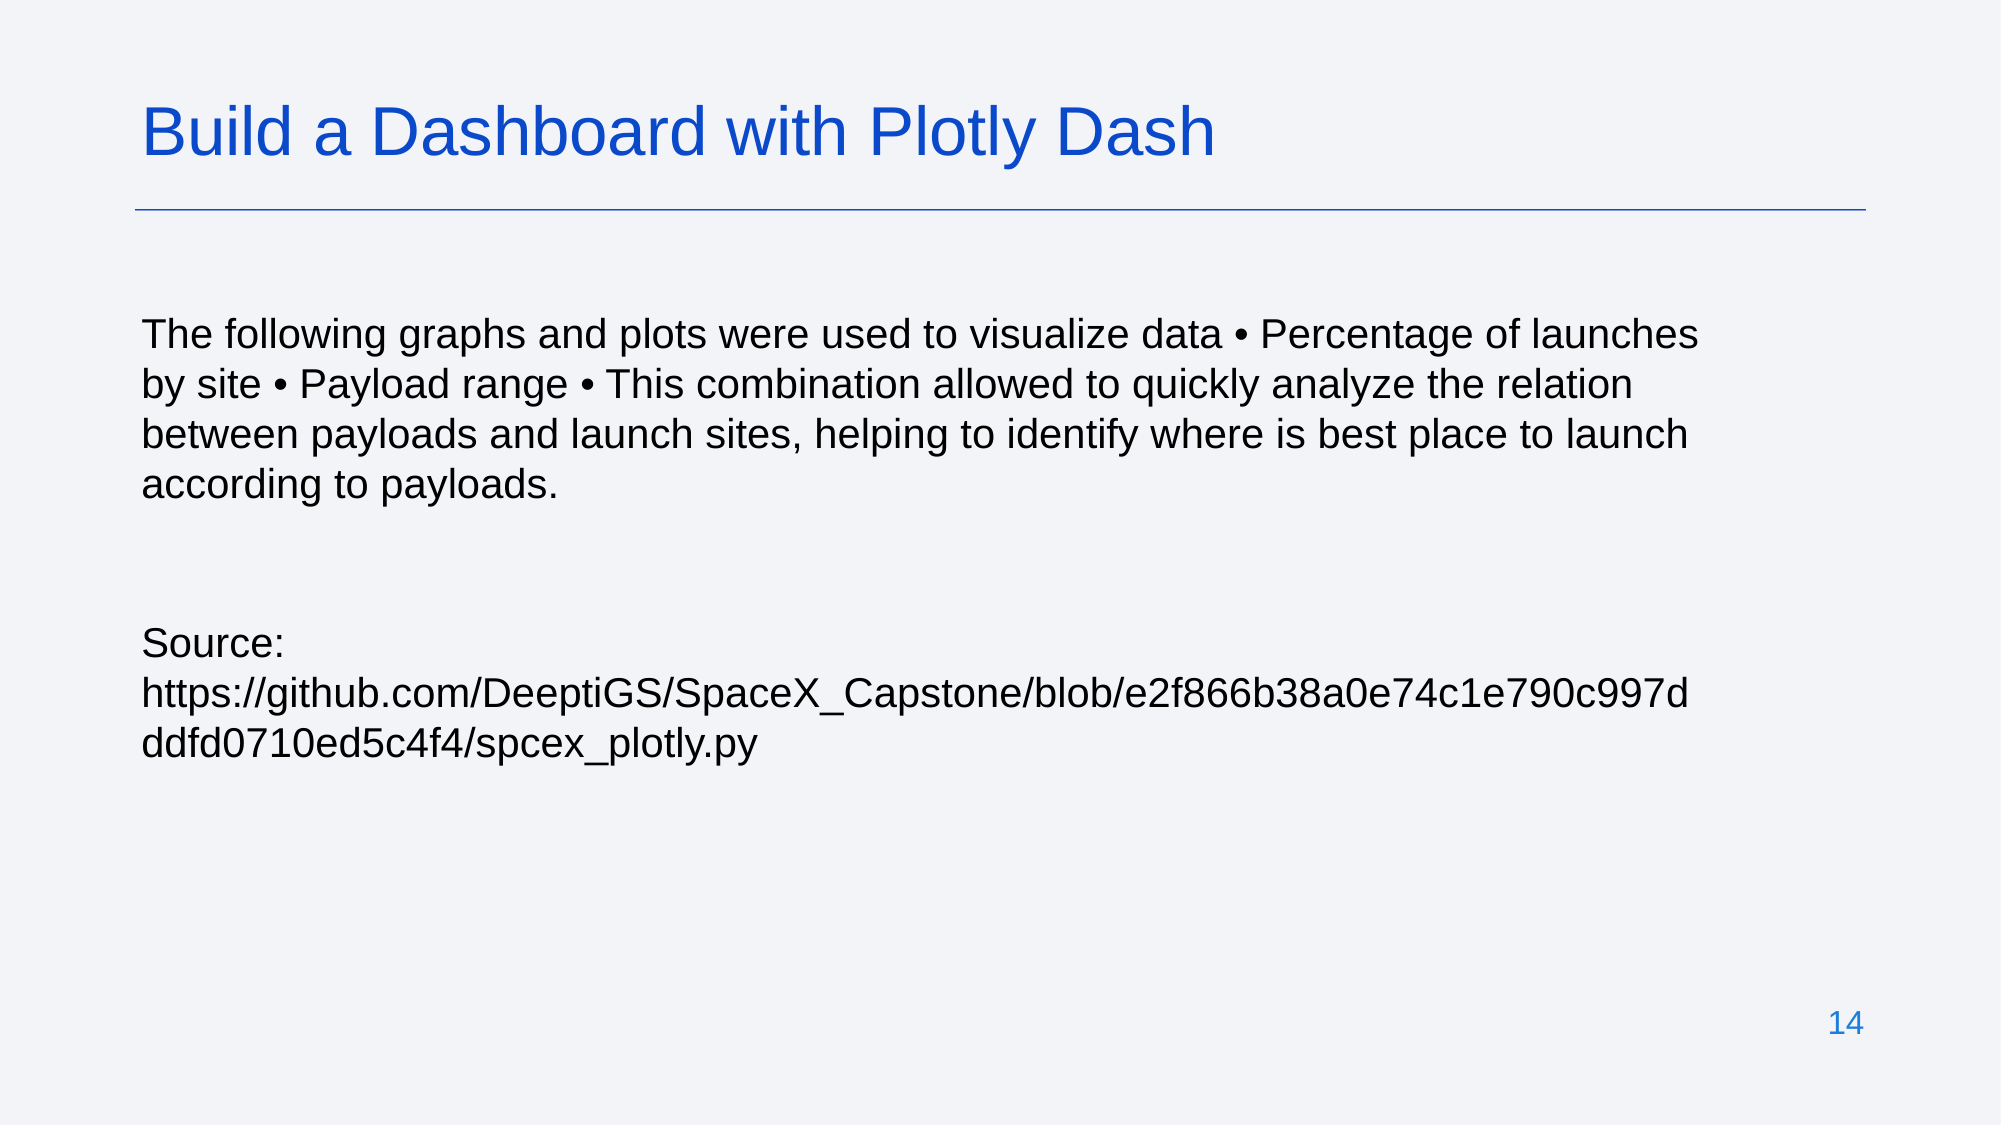

Build a Dashboard with Plotly Dash
The following graphs and plots were used to visualize data • Percentage of launches by site • Payload range • This combination allowed to quickly analyze the relation between payloads and launch sites, helping to identify where is best place to launch according to payloads.

Source: https://github.com/DeeptiGS/SpaceX_Capstone/blob/e2f866b38a0e74c1e790c997dddfd0710ed5c4f4/spcex_plotly.py

14